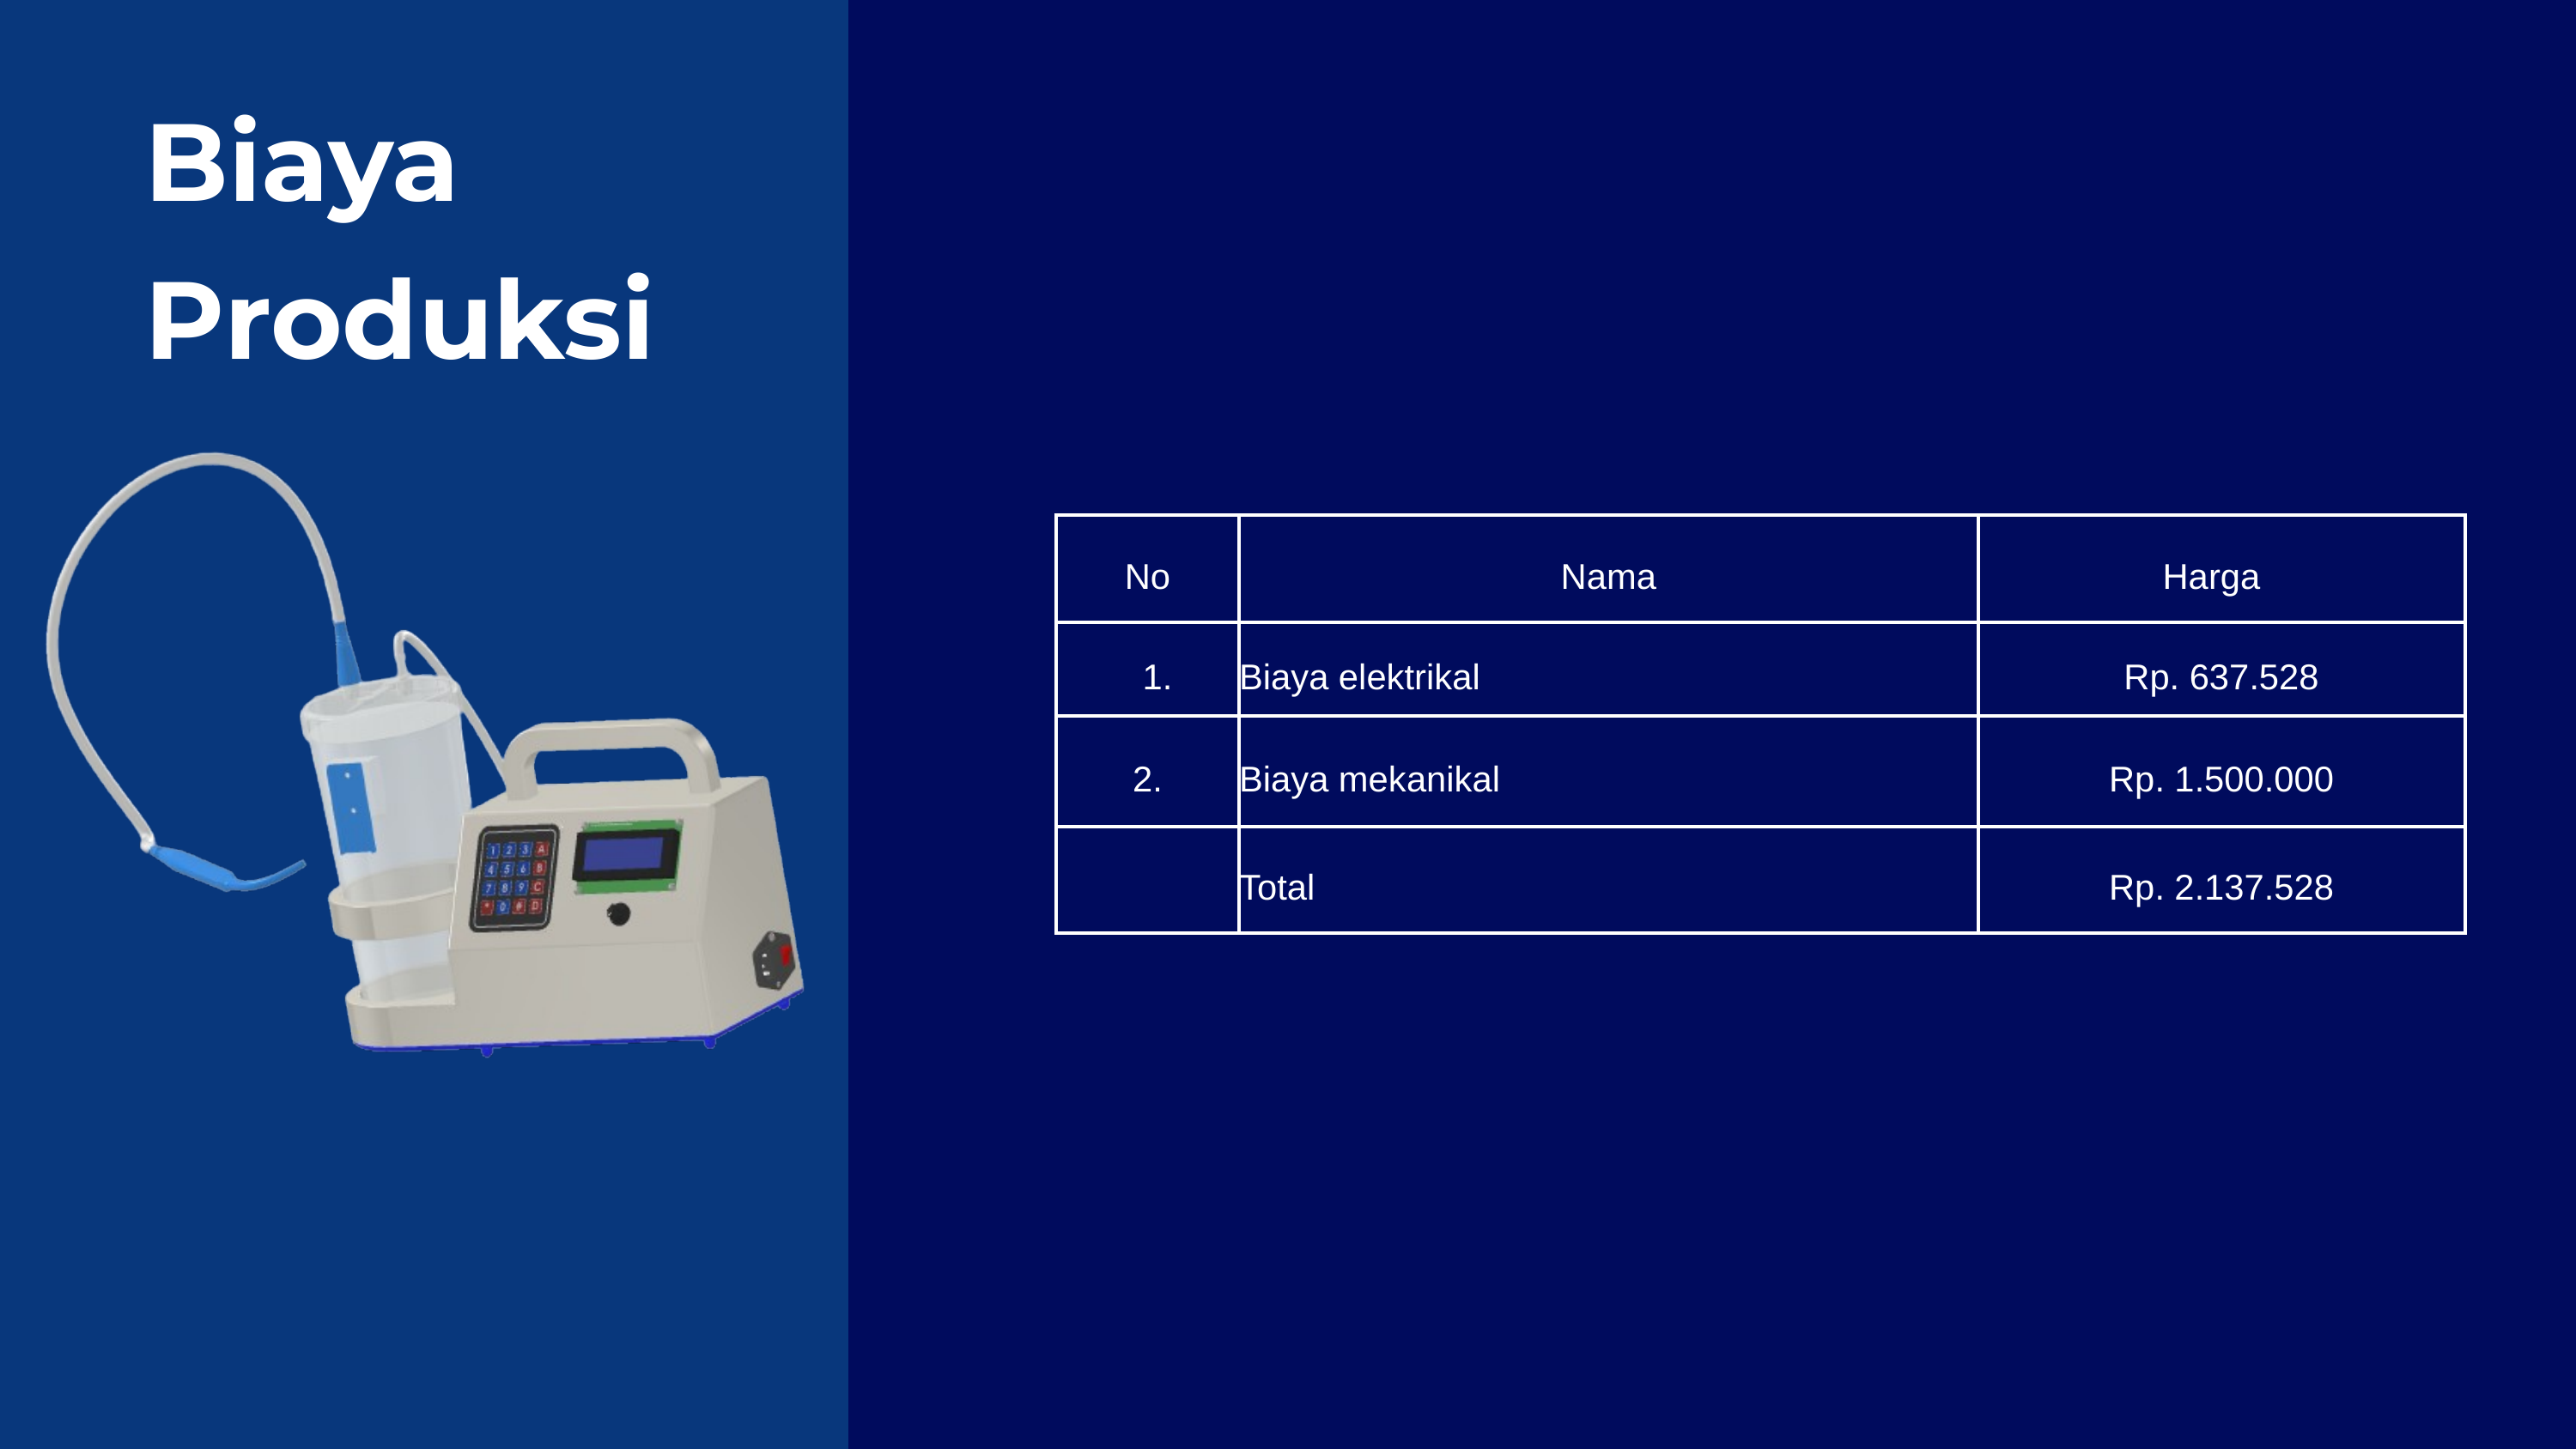

Biaya Produksi

| No | Nama | Harga |
| --- | --- | --- |
| 1. | Biaya elektrikal | Rp. 637.528 |
| 2. | Biaya mekanikal | Rp. 1.500.000 |
|  | Total | Rp. 2.137.528 |